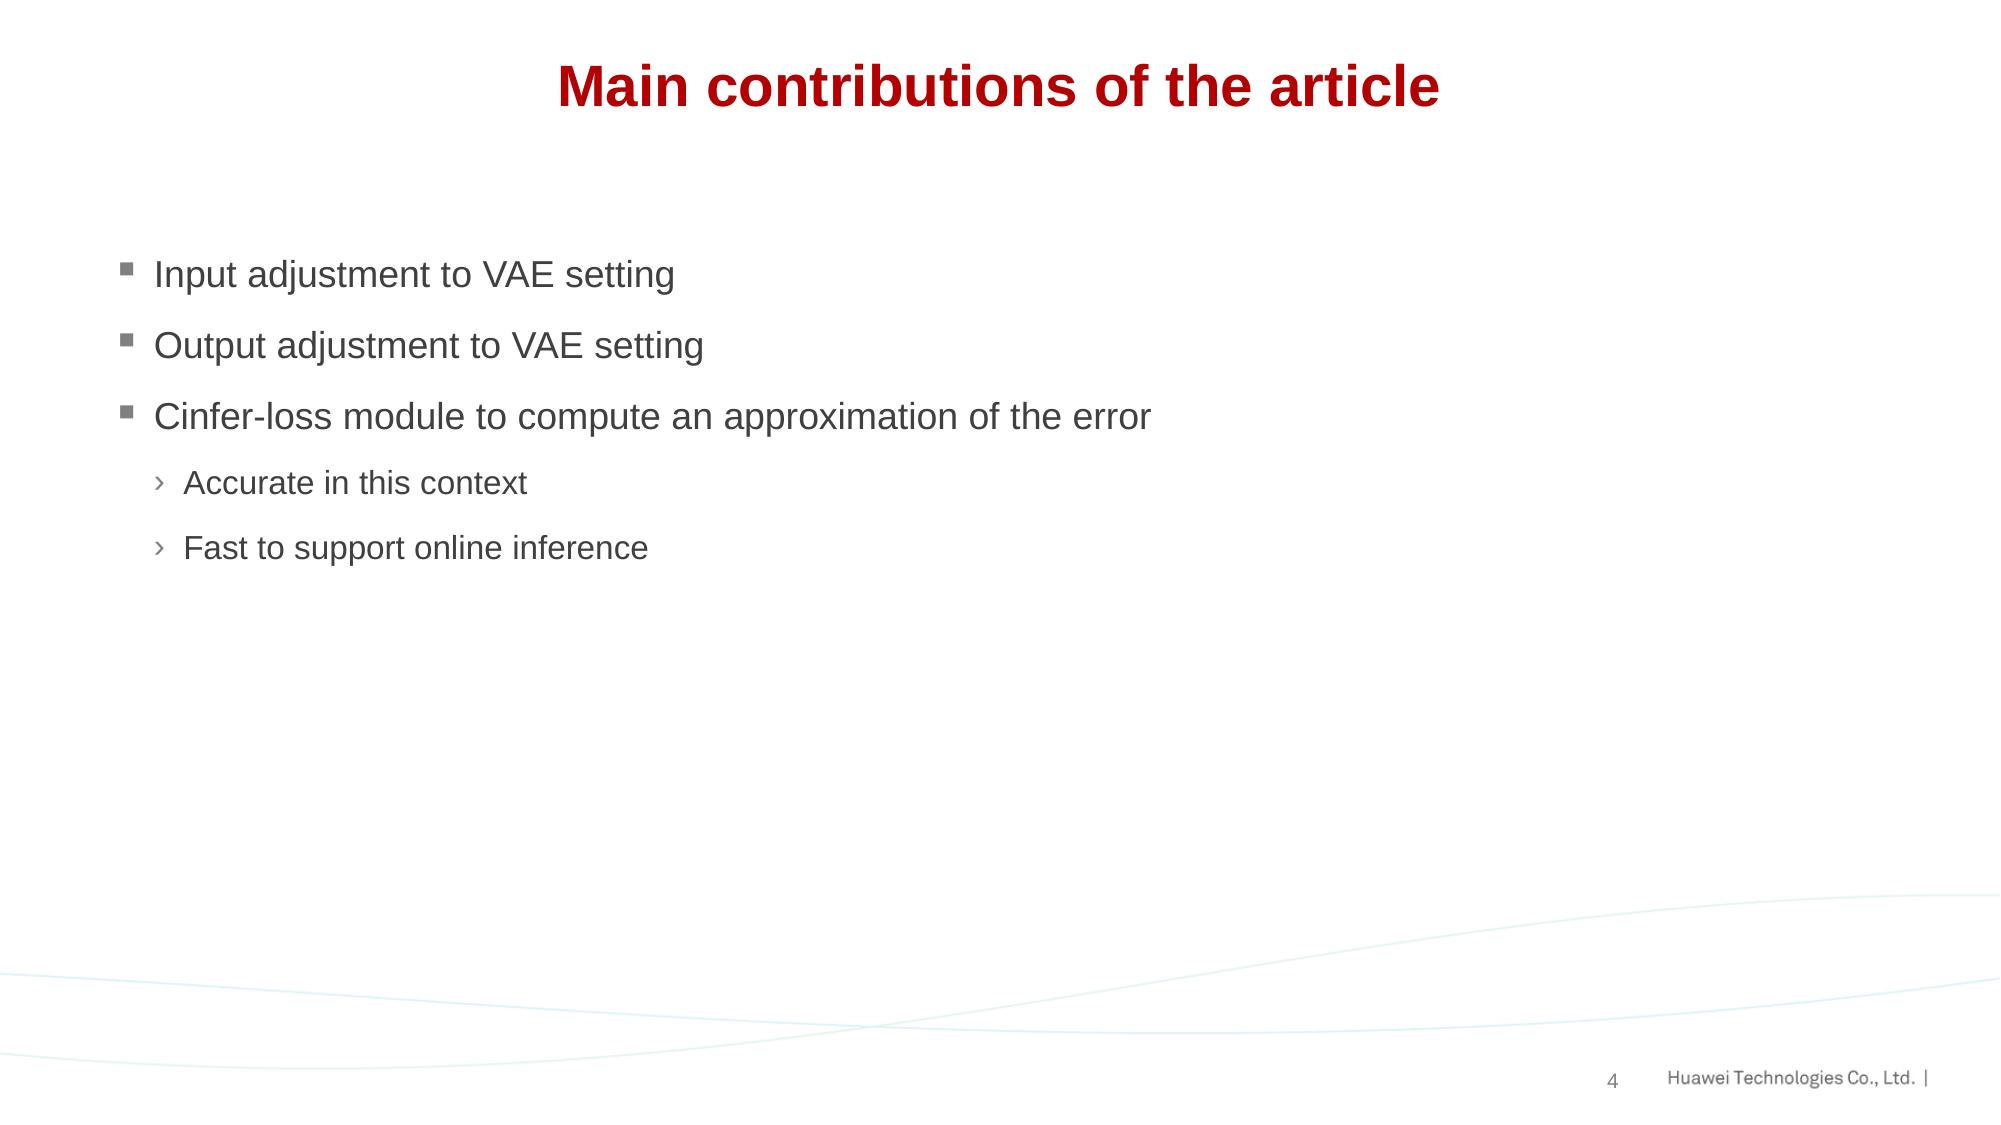

# Main contributions of the article
Input adjustment to VAE setting
Output adjustment to VAE setting
Cinfer-loss module to compute an approximation of the error
Accurate in this context
Fast to support online inference